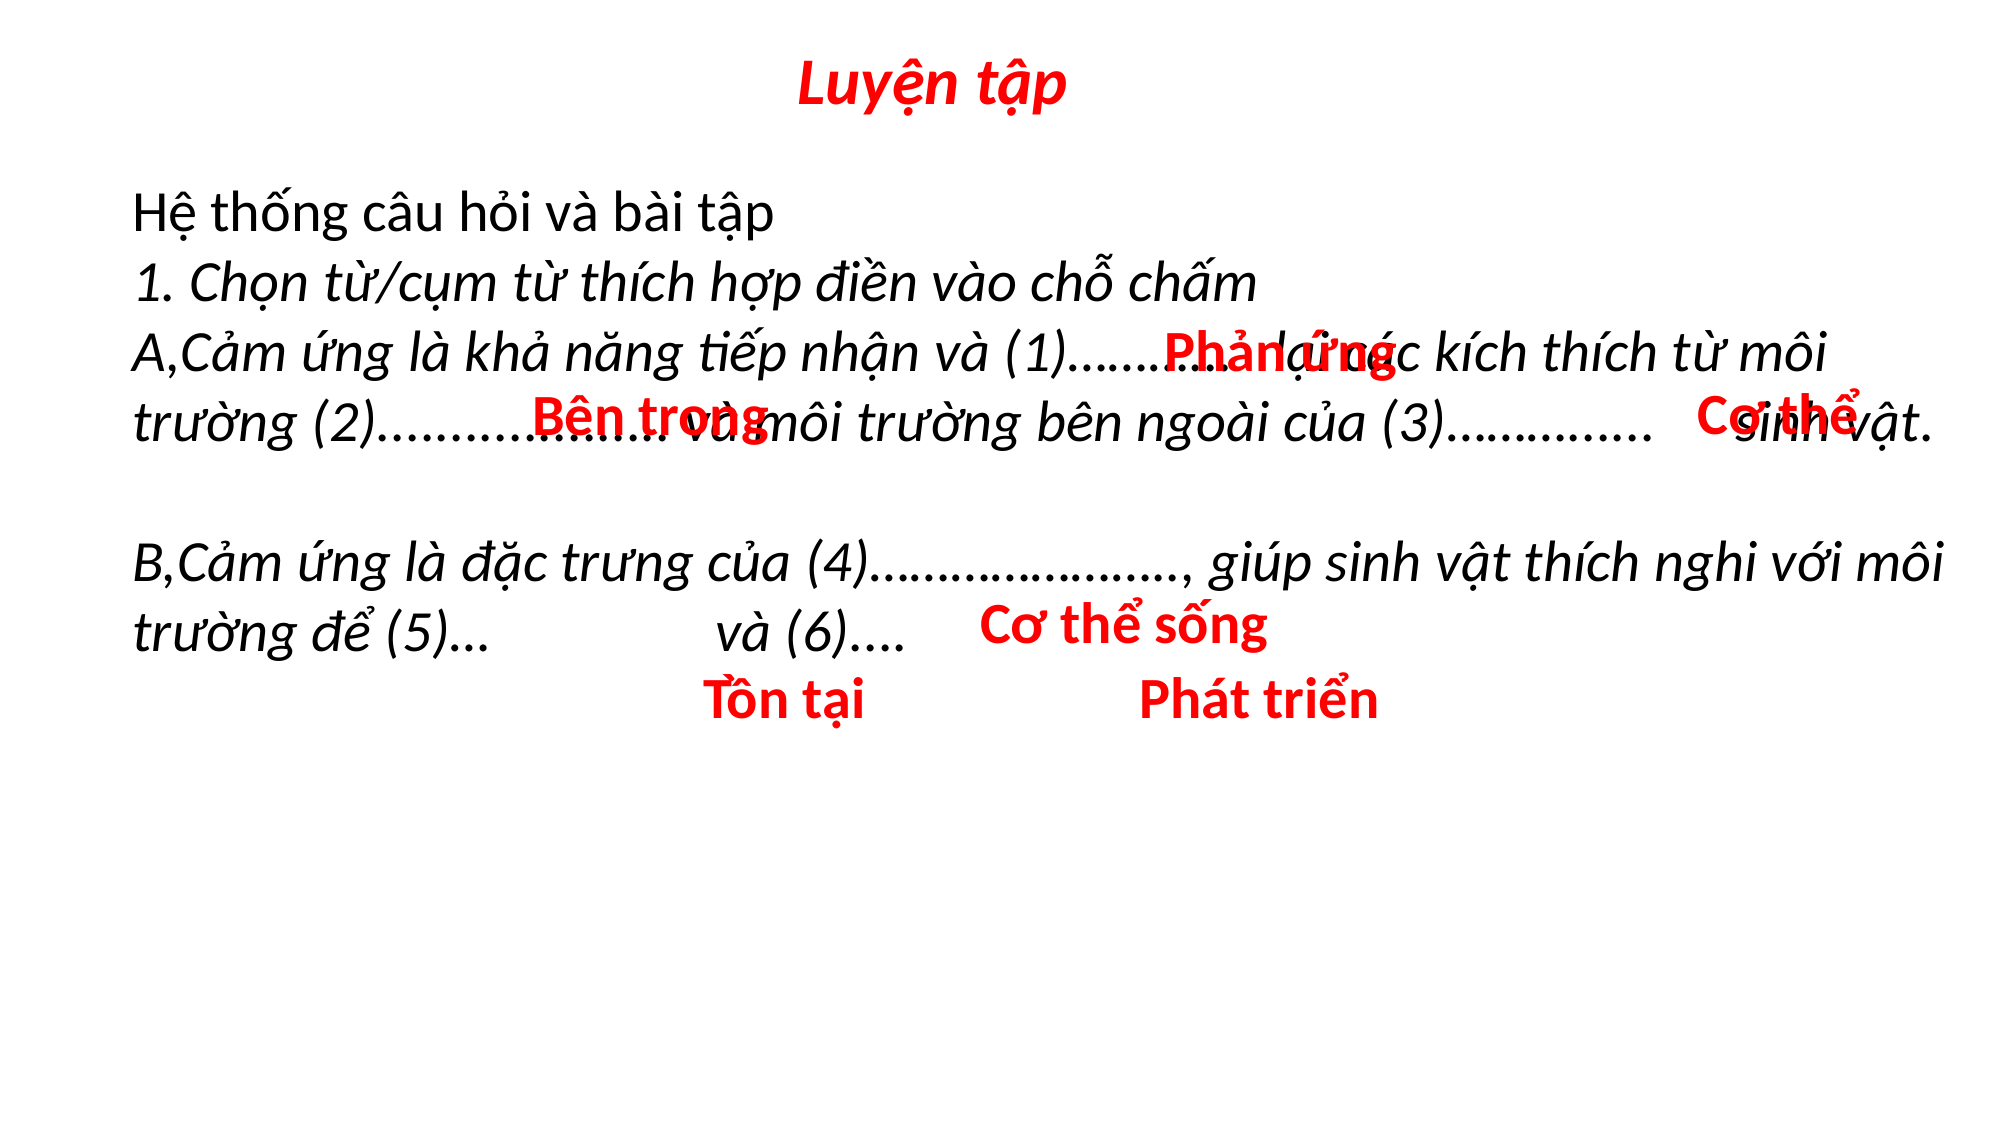

Luyện tập
Hệ thống câu hỏi và bài tập
1. Chọn từ/cụm từ thích hợp điền vào chỗ chấm
A,Cảm ứng là khả năng tiếp nhận và (1)………...   lại các kích thích từ môi trường (2).................... và môi trường bên ngoài của (3)………......      sinh vật.

B,Cảm ứng là đặc trưng của (4)………………….., giúp sinh vật thích nghi với môi trường để (5)…                 và (6)....

Phản ứng
Cơ thể
Bên trong
Cơ thể sống
Tồn tại
Phát triển